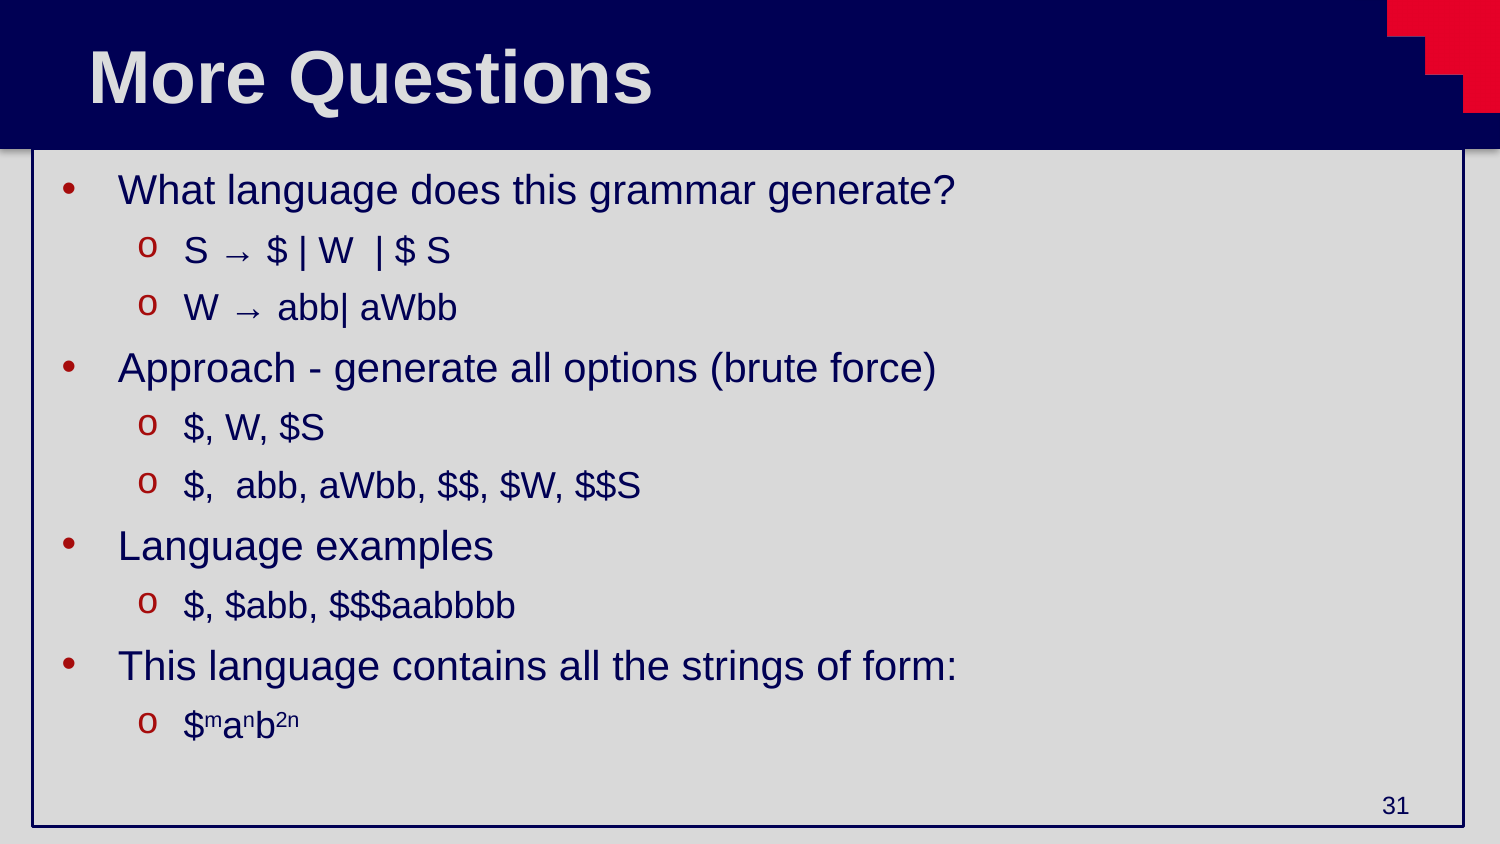

# More Questions
What language does this grammar generate?
S → $ | W  | $ S
W → abb| aWbb
Approach - generate all options (brute force)
$, W, $S
$,  abb, aWbb, $$, $W, $$S
Language examples
$, $abb, $$$aabbbb
This language contains all the strings of form:
$manb2n

31